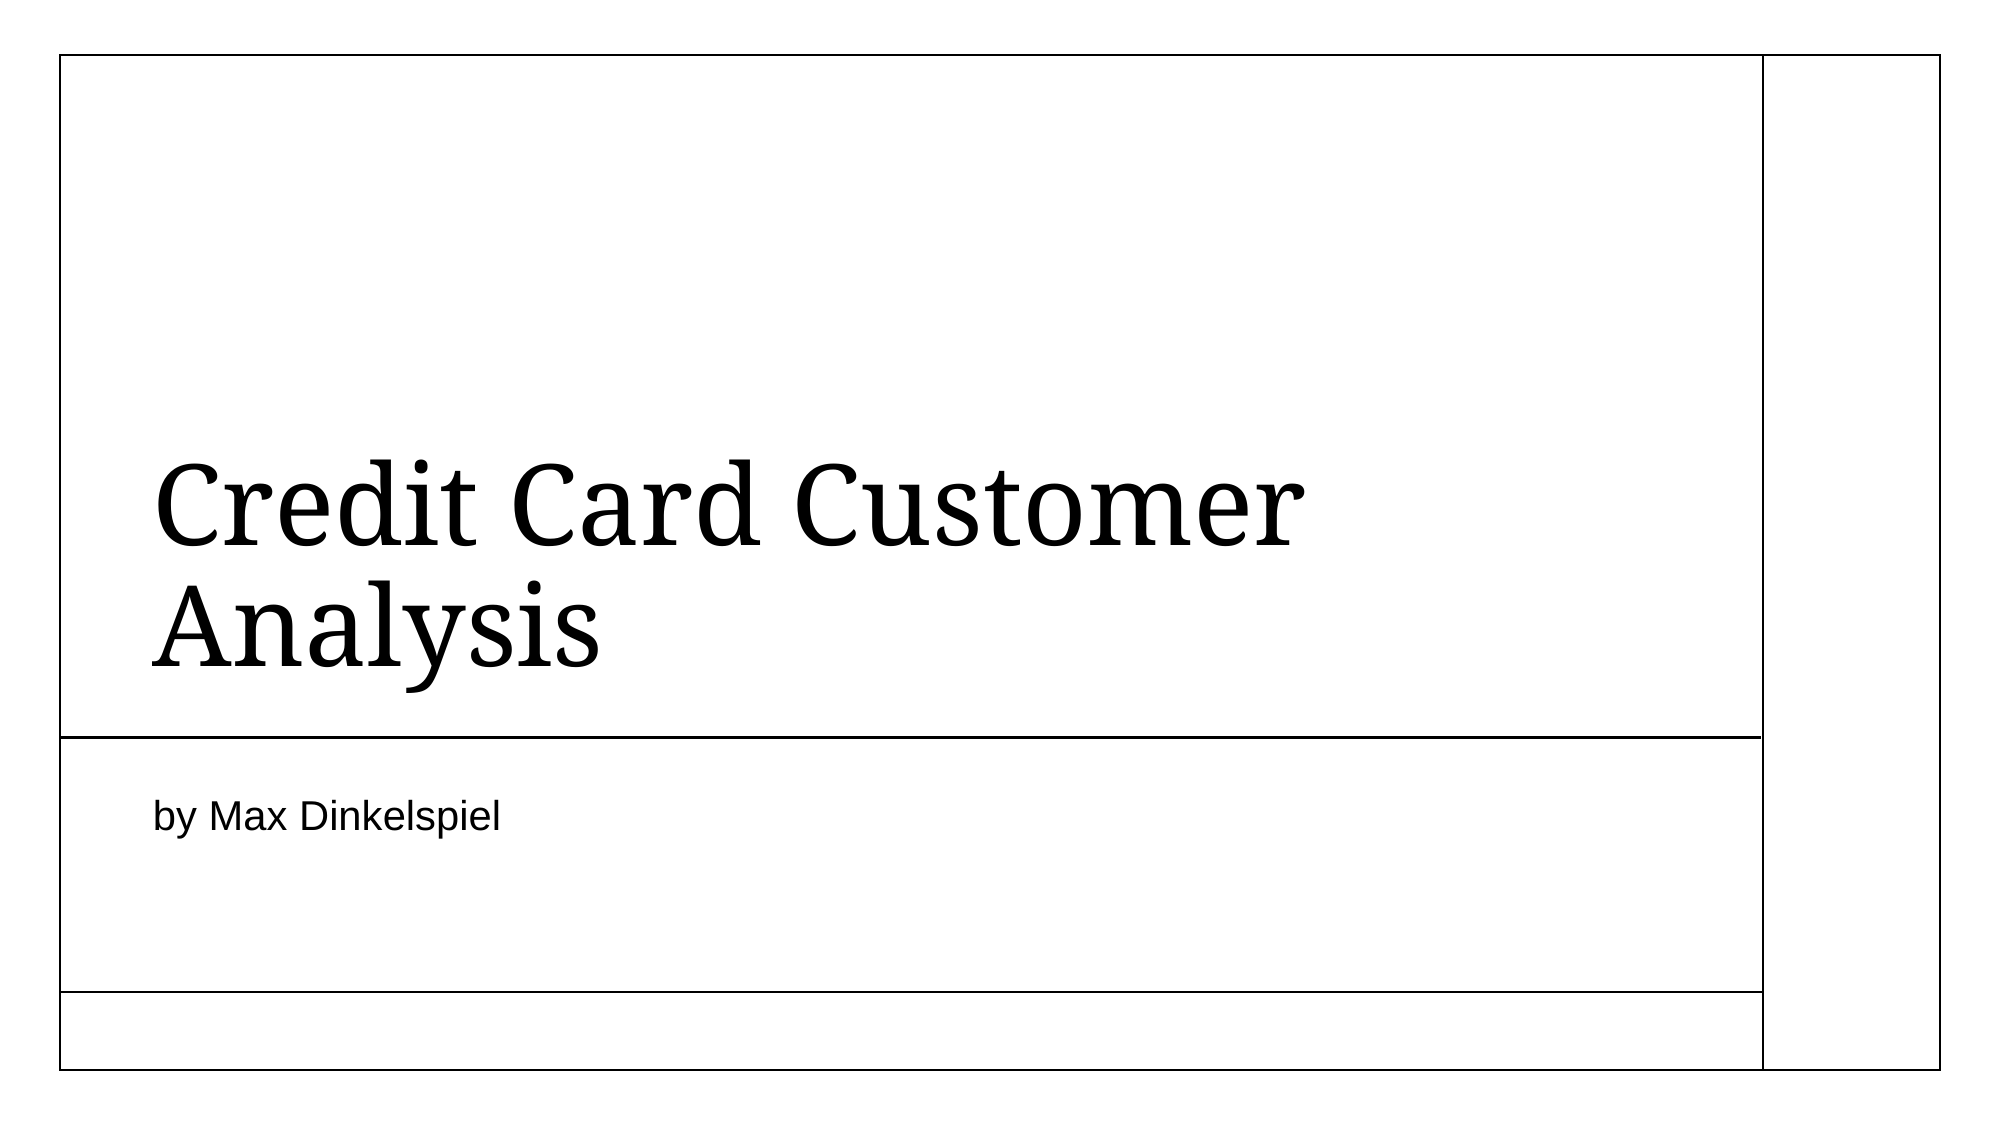

# Credit Card Customer Analysis
by Max Dinkelspiel